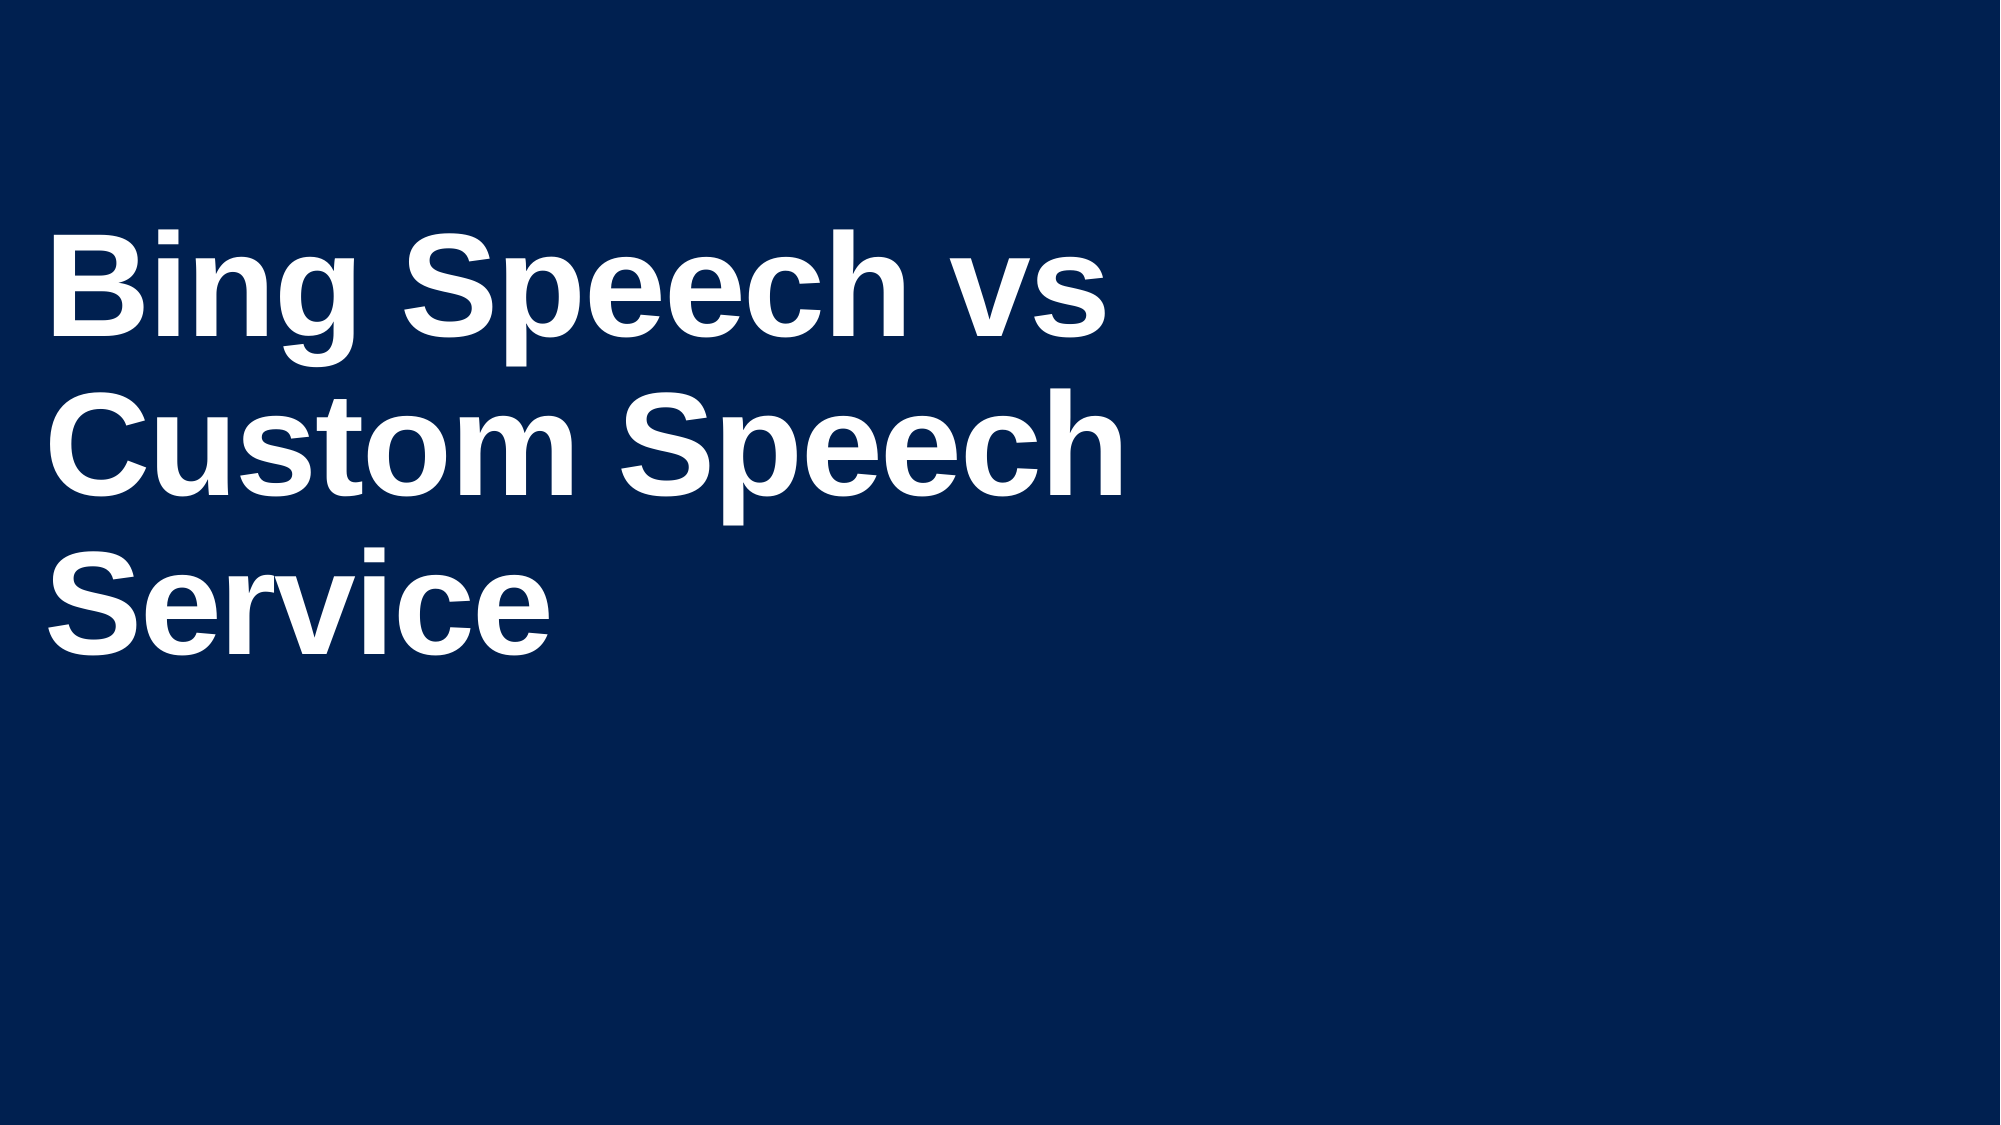

# Bing Speech vs Custom Speech Service